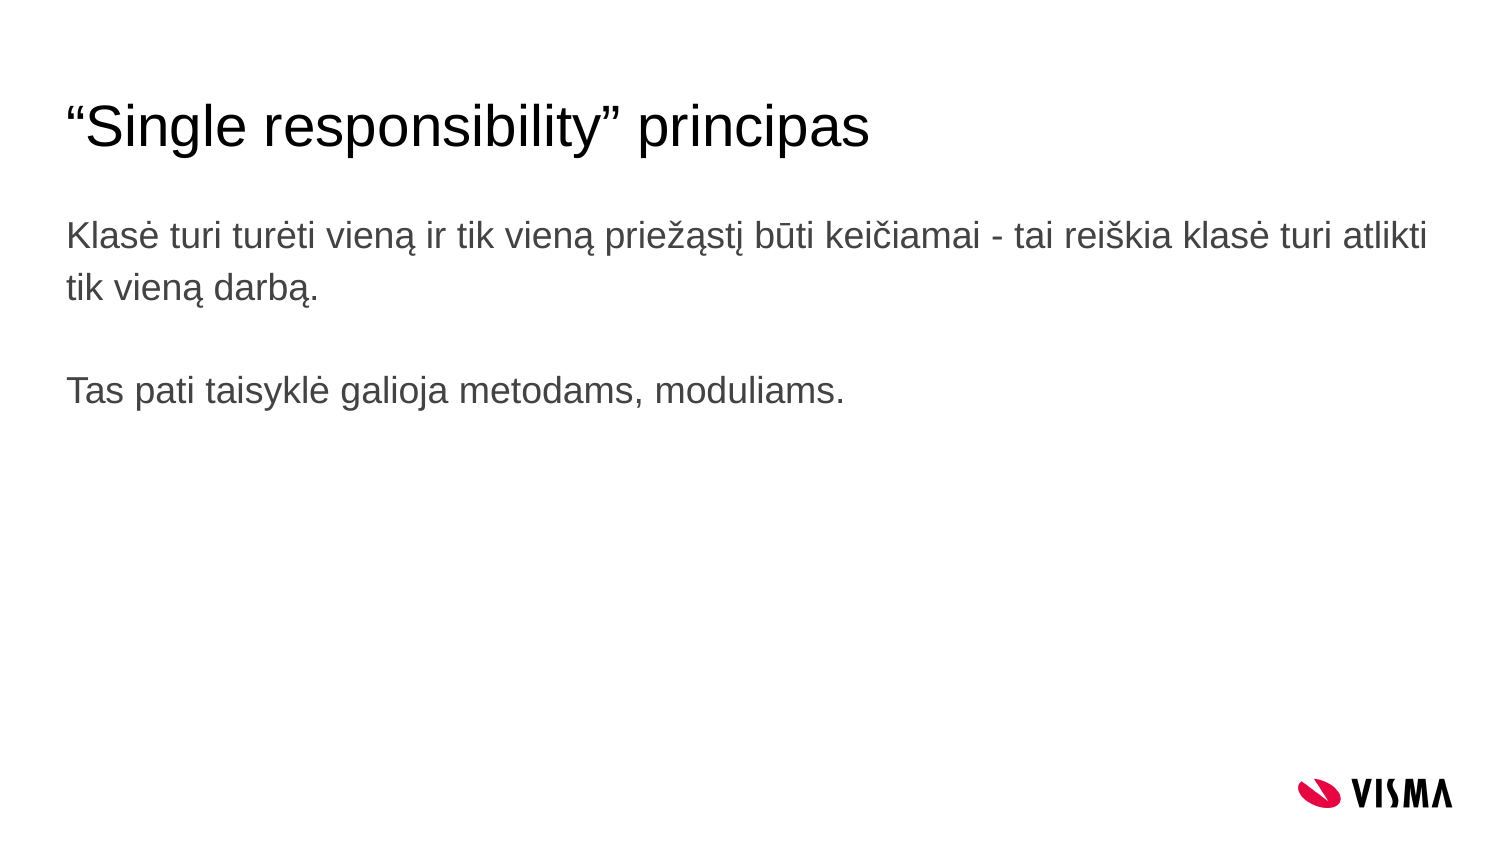

# “Single responsibility” principas
Klasė turi turėti vieną ir tik vieną priežąstį būti keičiamai - tai reiškia klasė turi atlikti tik vieną darbą.

Tas pati taisyklė galioja metodams, moduliams.